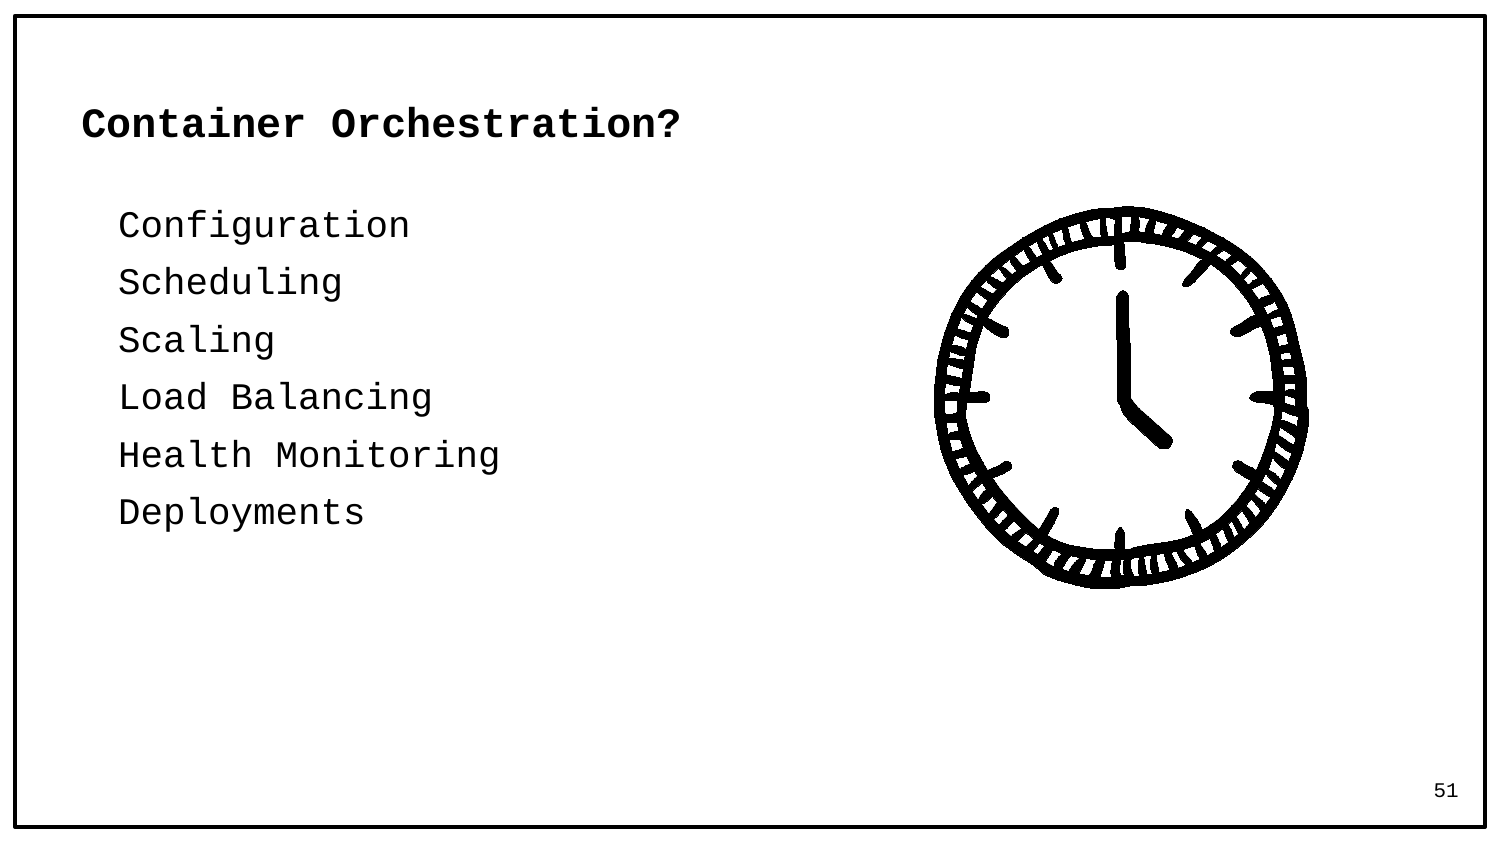

# Container Orchestration?
Configuration
Scheduling
Scaling
Load Balancing
Health Monitoring
Deployments

51